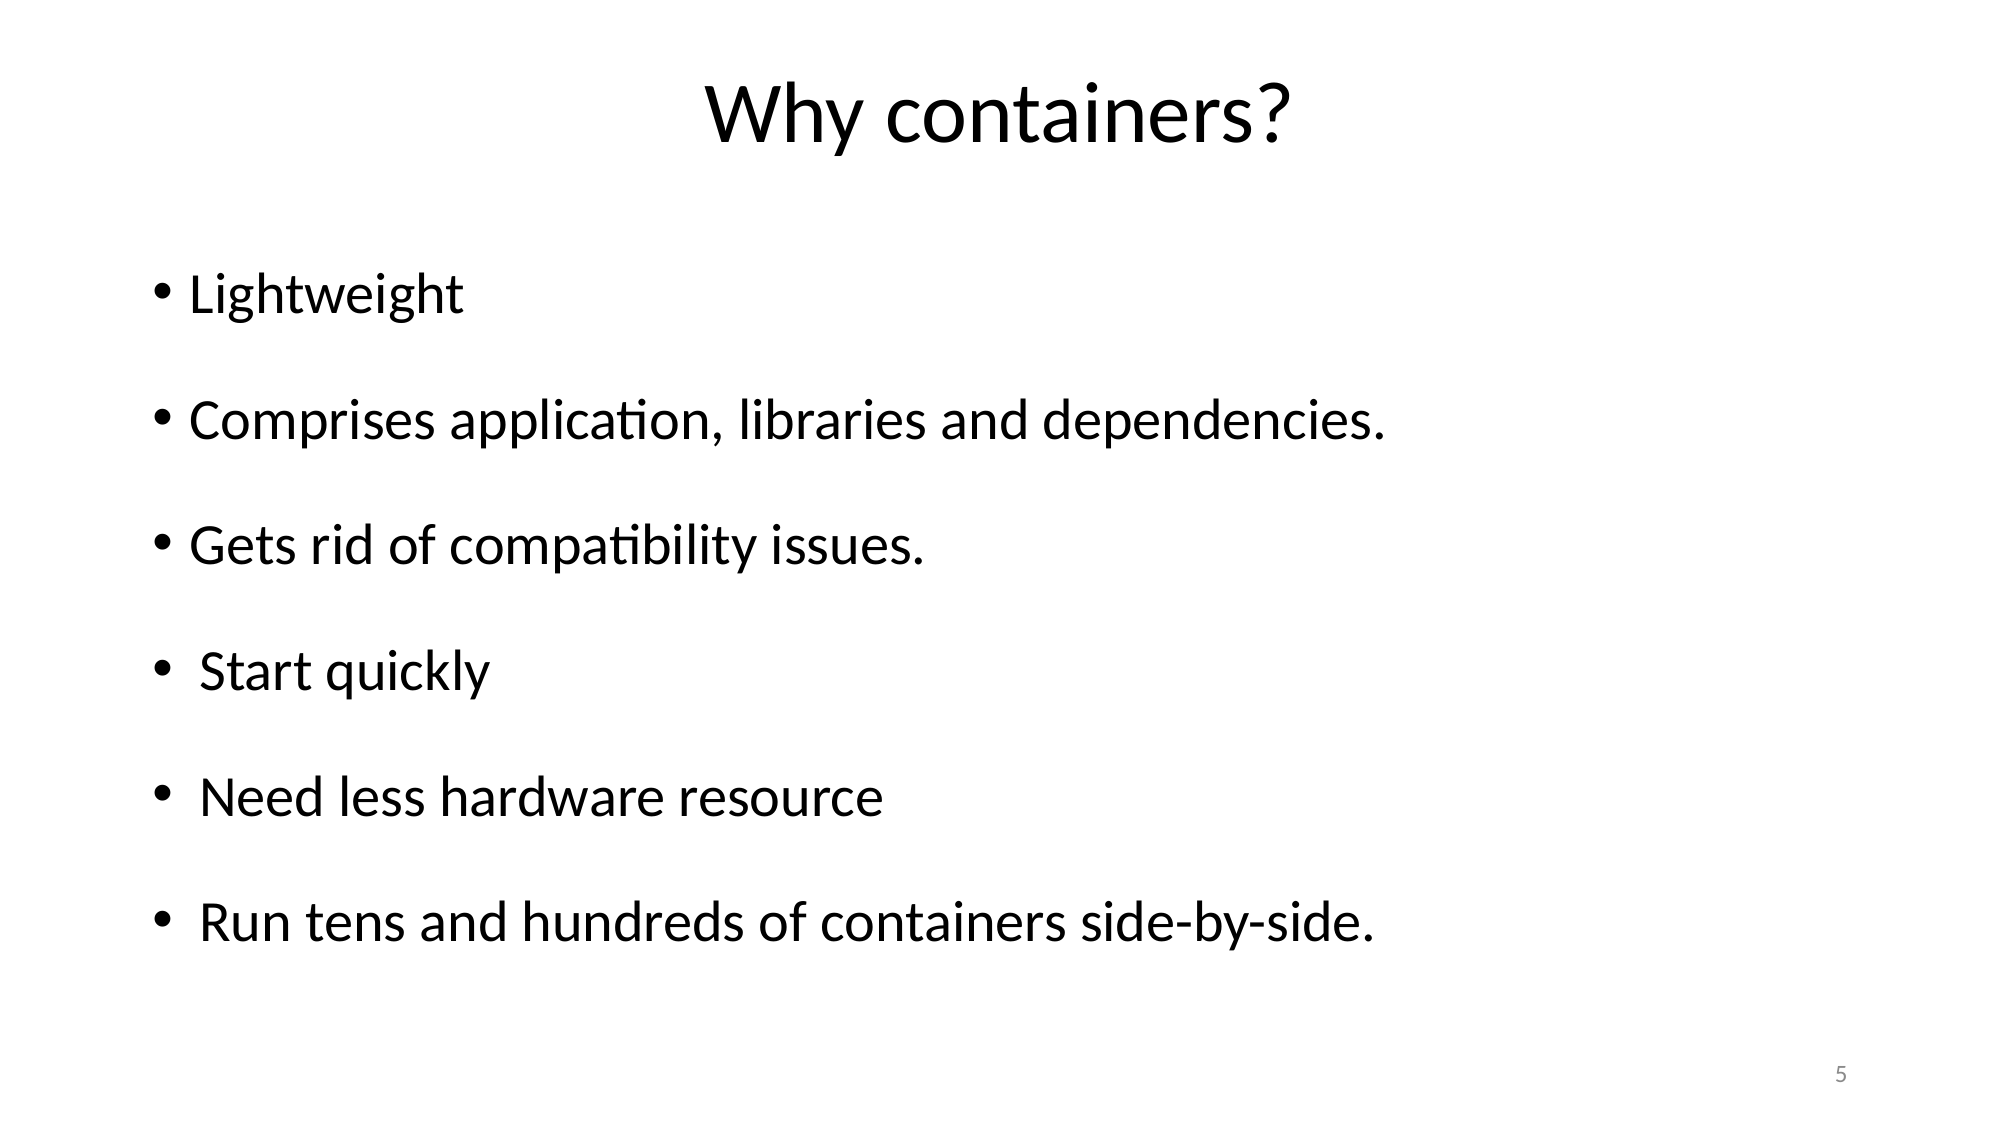

# Why containers?
Lightweight
Comprises application, libraries and dependencies.
Gets rid of compatibility issues.
Start quickly
Need less hardware resource
Run tens and hundreds of containers side-by-side.
5